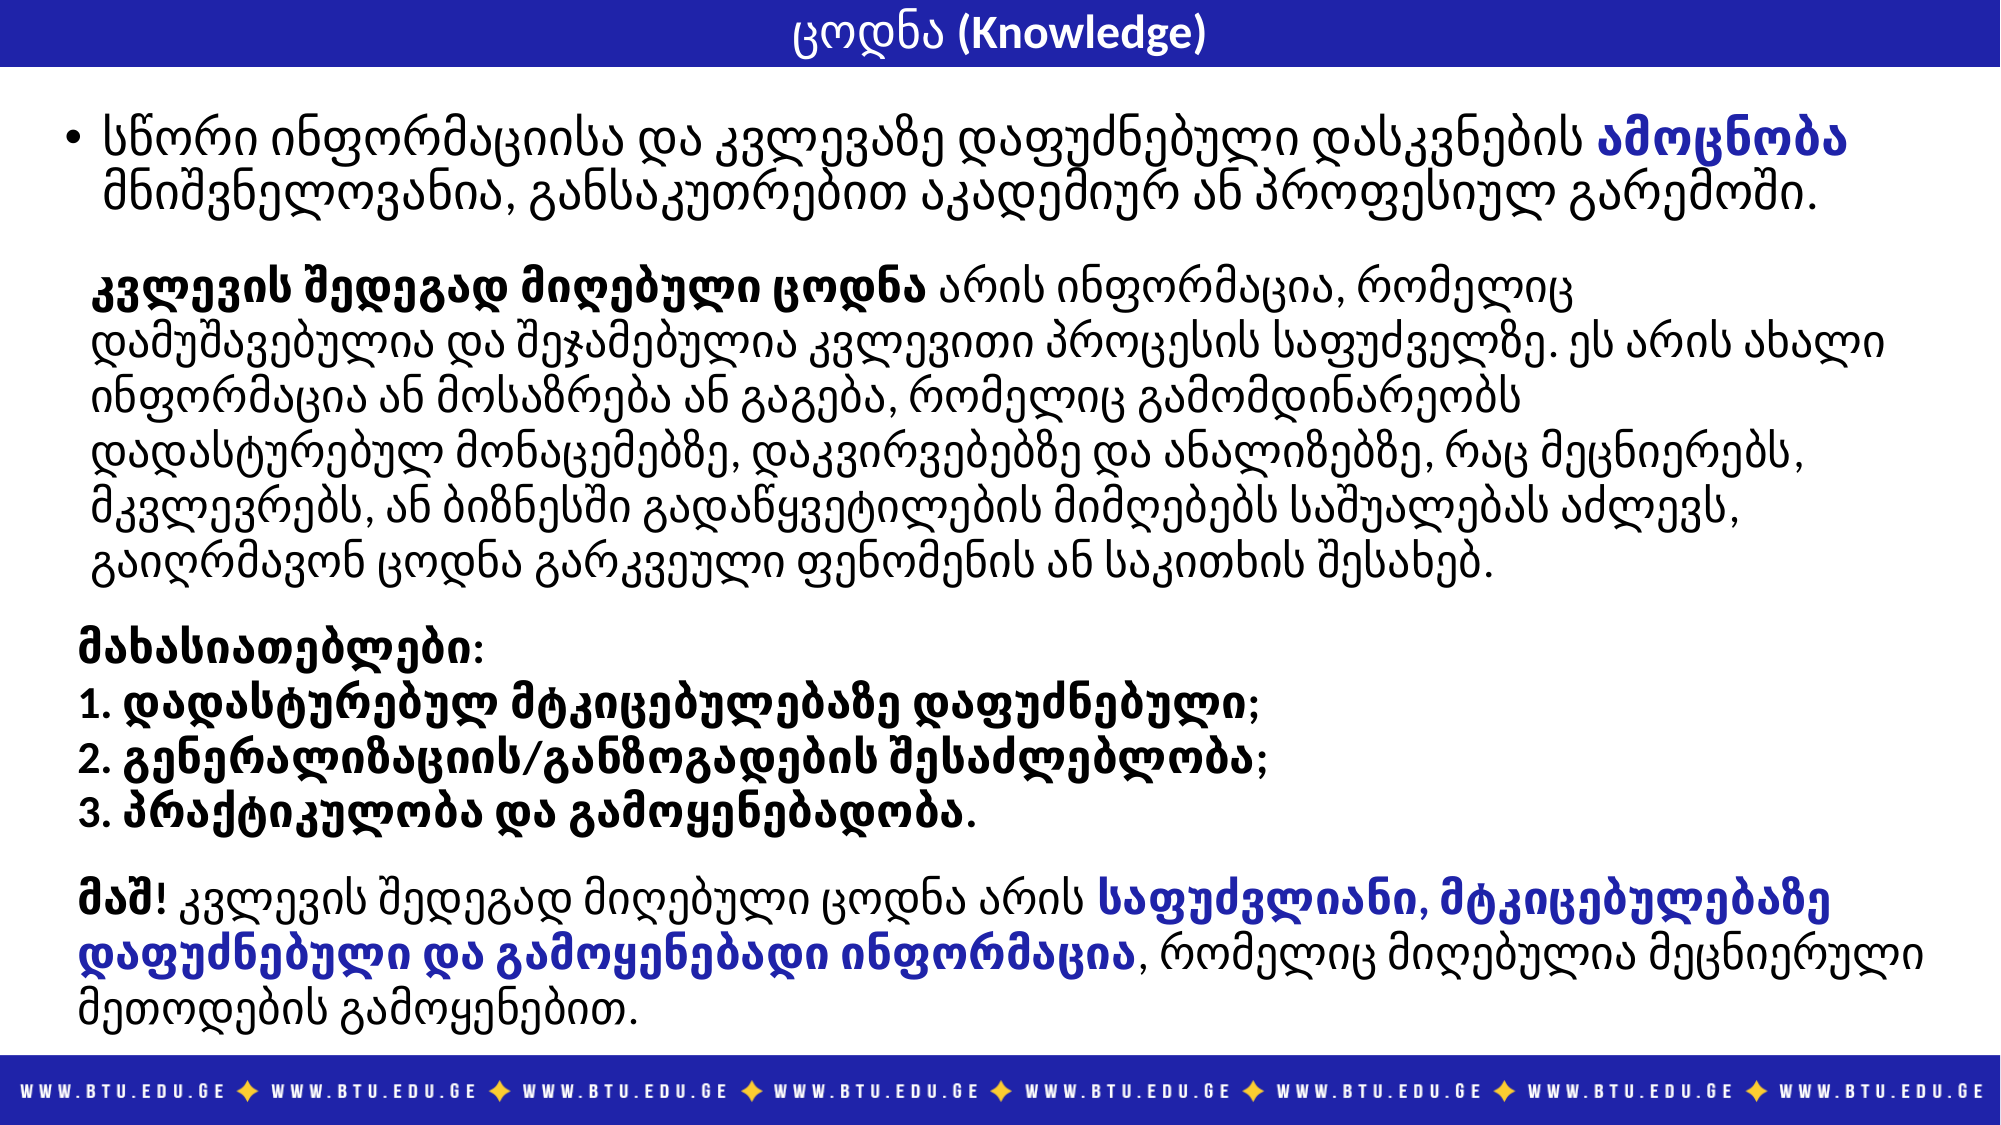

ცოდნა (Knowledge)
სწორი ინფორმაციისა და კვლევაზე დაფუძნებული დასკვნების ამოცნობა მნიშვნელოვანია, განსაკუთრებით აკადემიურ ან პროფესიულ გარემოში.
კვლევის შედეგად მიღებული ცოდნა არის ინფორმაცია, რომელიც დამუშავებულია და შეჯამებულია კვლევითი პროცესის საფუძველზე. ეს არის ახალი ინფორმაცია ან მოსაზრება ან გაგება, რომელიც გამომდინარეობს დადასტურებულ მონაცემებზე, დაკვირვებებზე და ანალიზებზე, რაც მეცნიერებს, მკვლევრებს, ან ბიზნესში გადაწყვეტილების მიმღებებს საშუალებას აძლევს, გაიღრმავონ ცოდნა გარკვეული ფენომენის ან საკითხის შესახებ.
მახასიათებლები:
 დადასტურებულ მტკიცებულებაზე დაფუძნებული;
 გენერალიზაციის/განზოგადების შესაძლებლობა;
 პრაქტიკულობა და გამოყენებადობა.
მაშ! კვლევის შედეგად მიღებული ცოდნა არის საფუძვლიანი, მტკიცებულებაზე დაფუძნებული და გამოყენებადი ინფორმაცია, რომელიც მიღებულია მეცნიერული მეთოდების გამოყენებით.